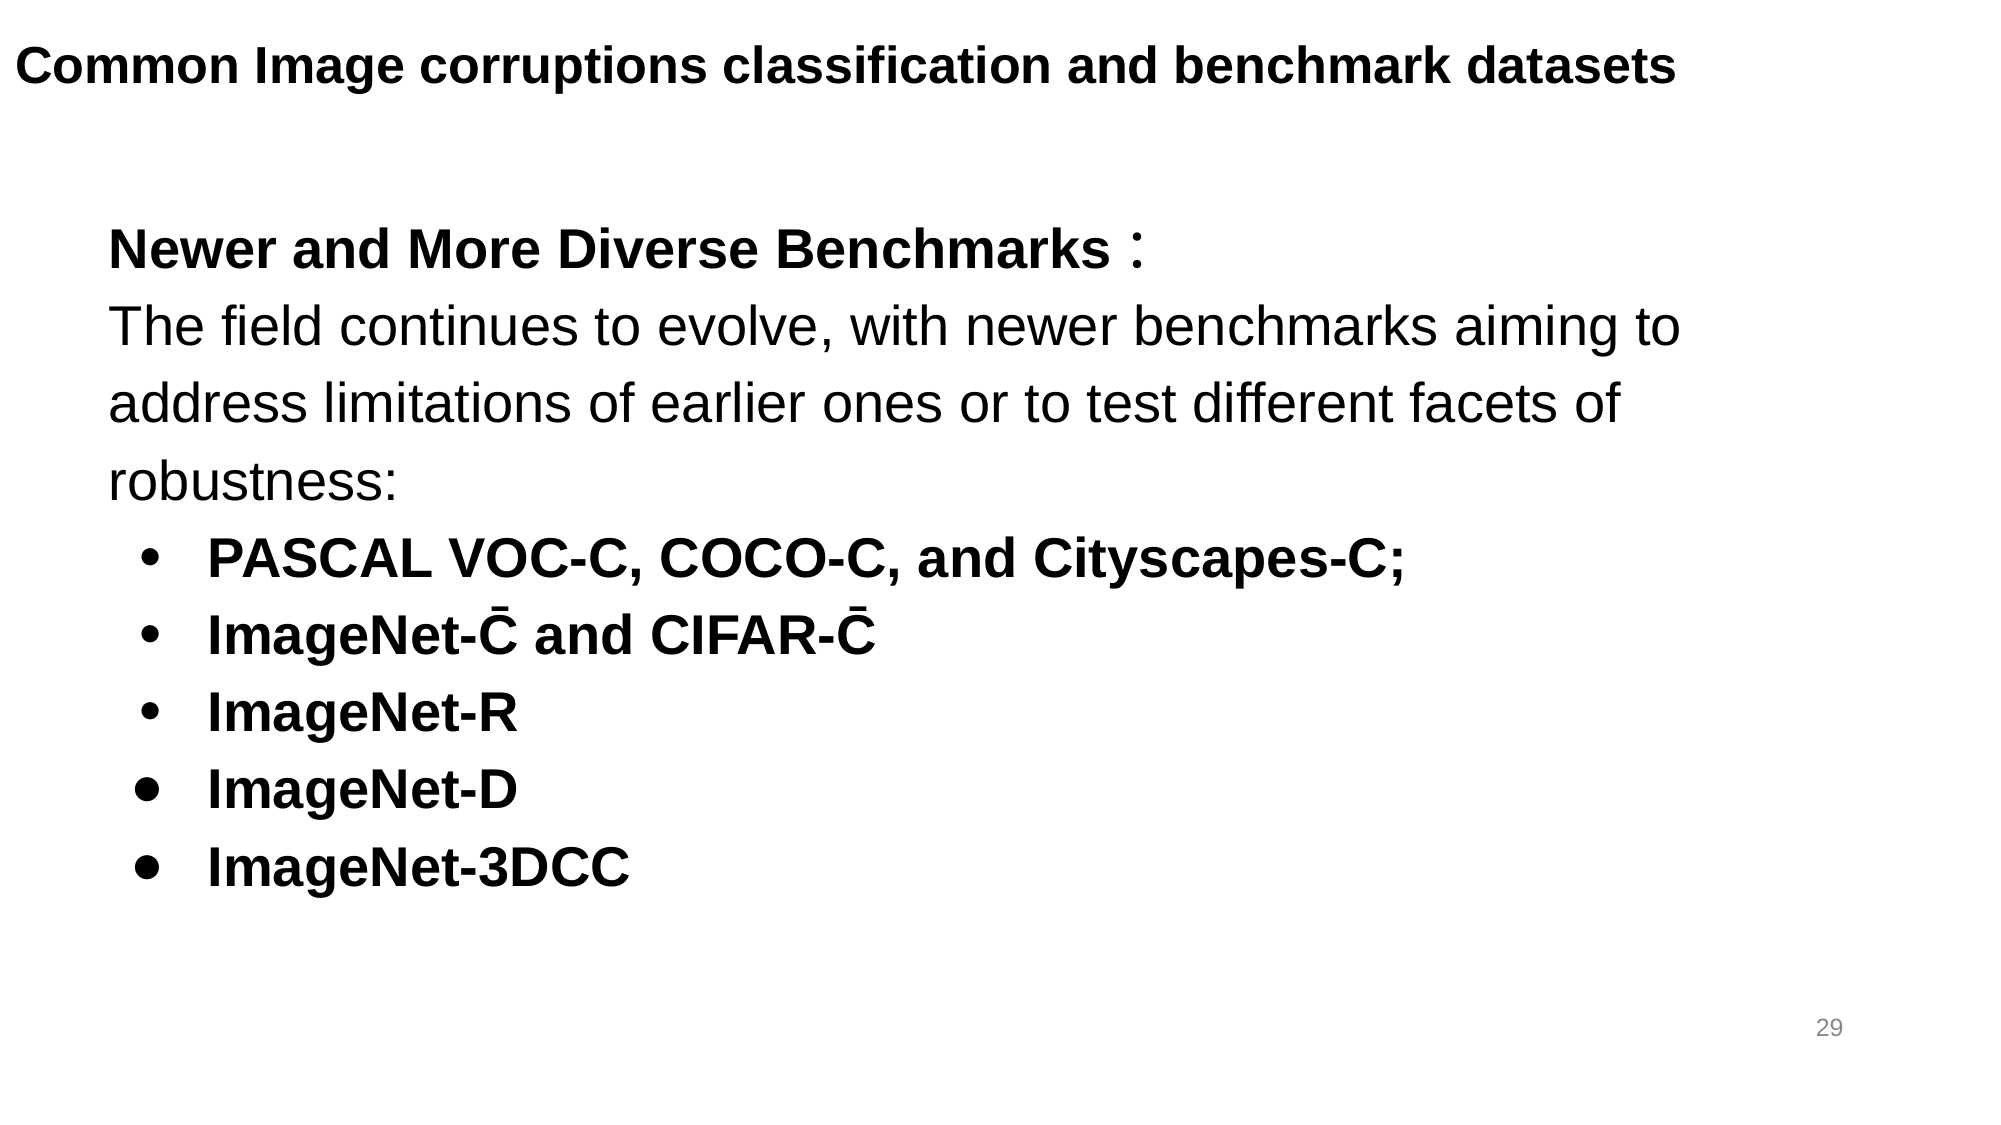

Common Image corruptions classification and benchmark datasets

Newer and More Diverse Benchmarks：
The field continues to evolve, with newer benchmarks aiming to address limitations of earlier ones or to test different facets of robustness:
PASCAL VOC-C, COCO-C, and Cityscapes-C;
ImageNet-C̄ and CIFAR-C̄
ImageNet-R
ImageNet-D
ImageNet-3DCC

29